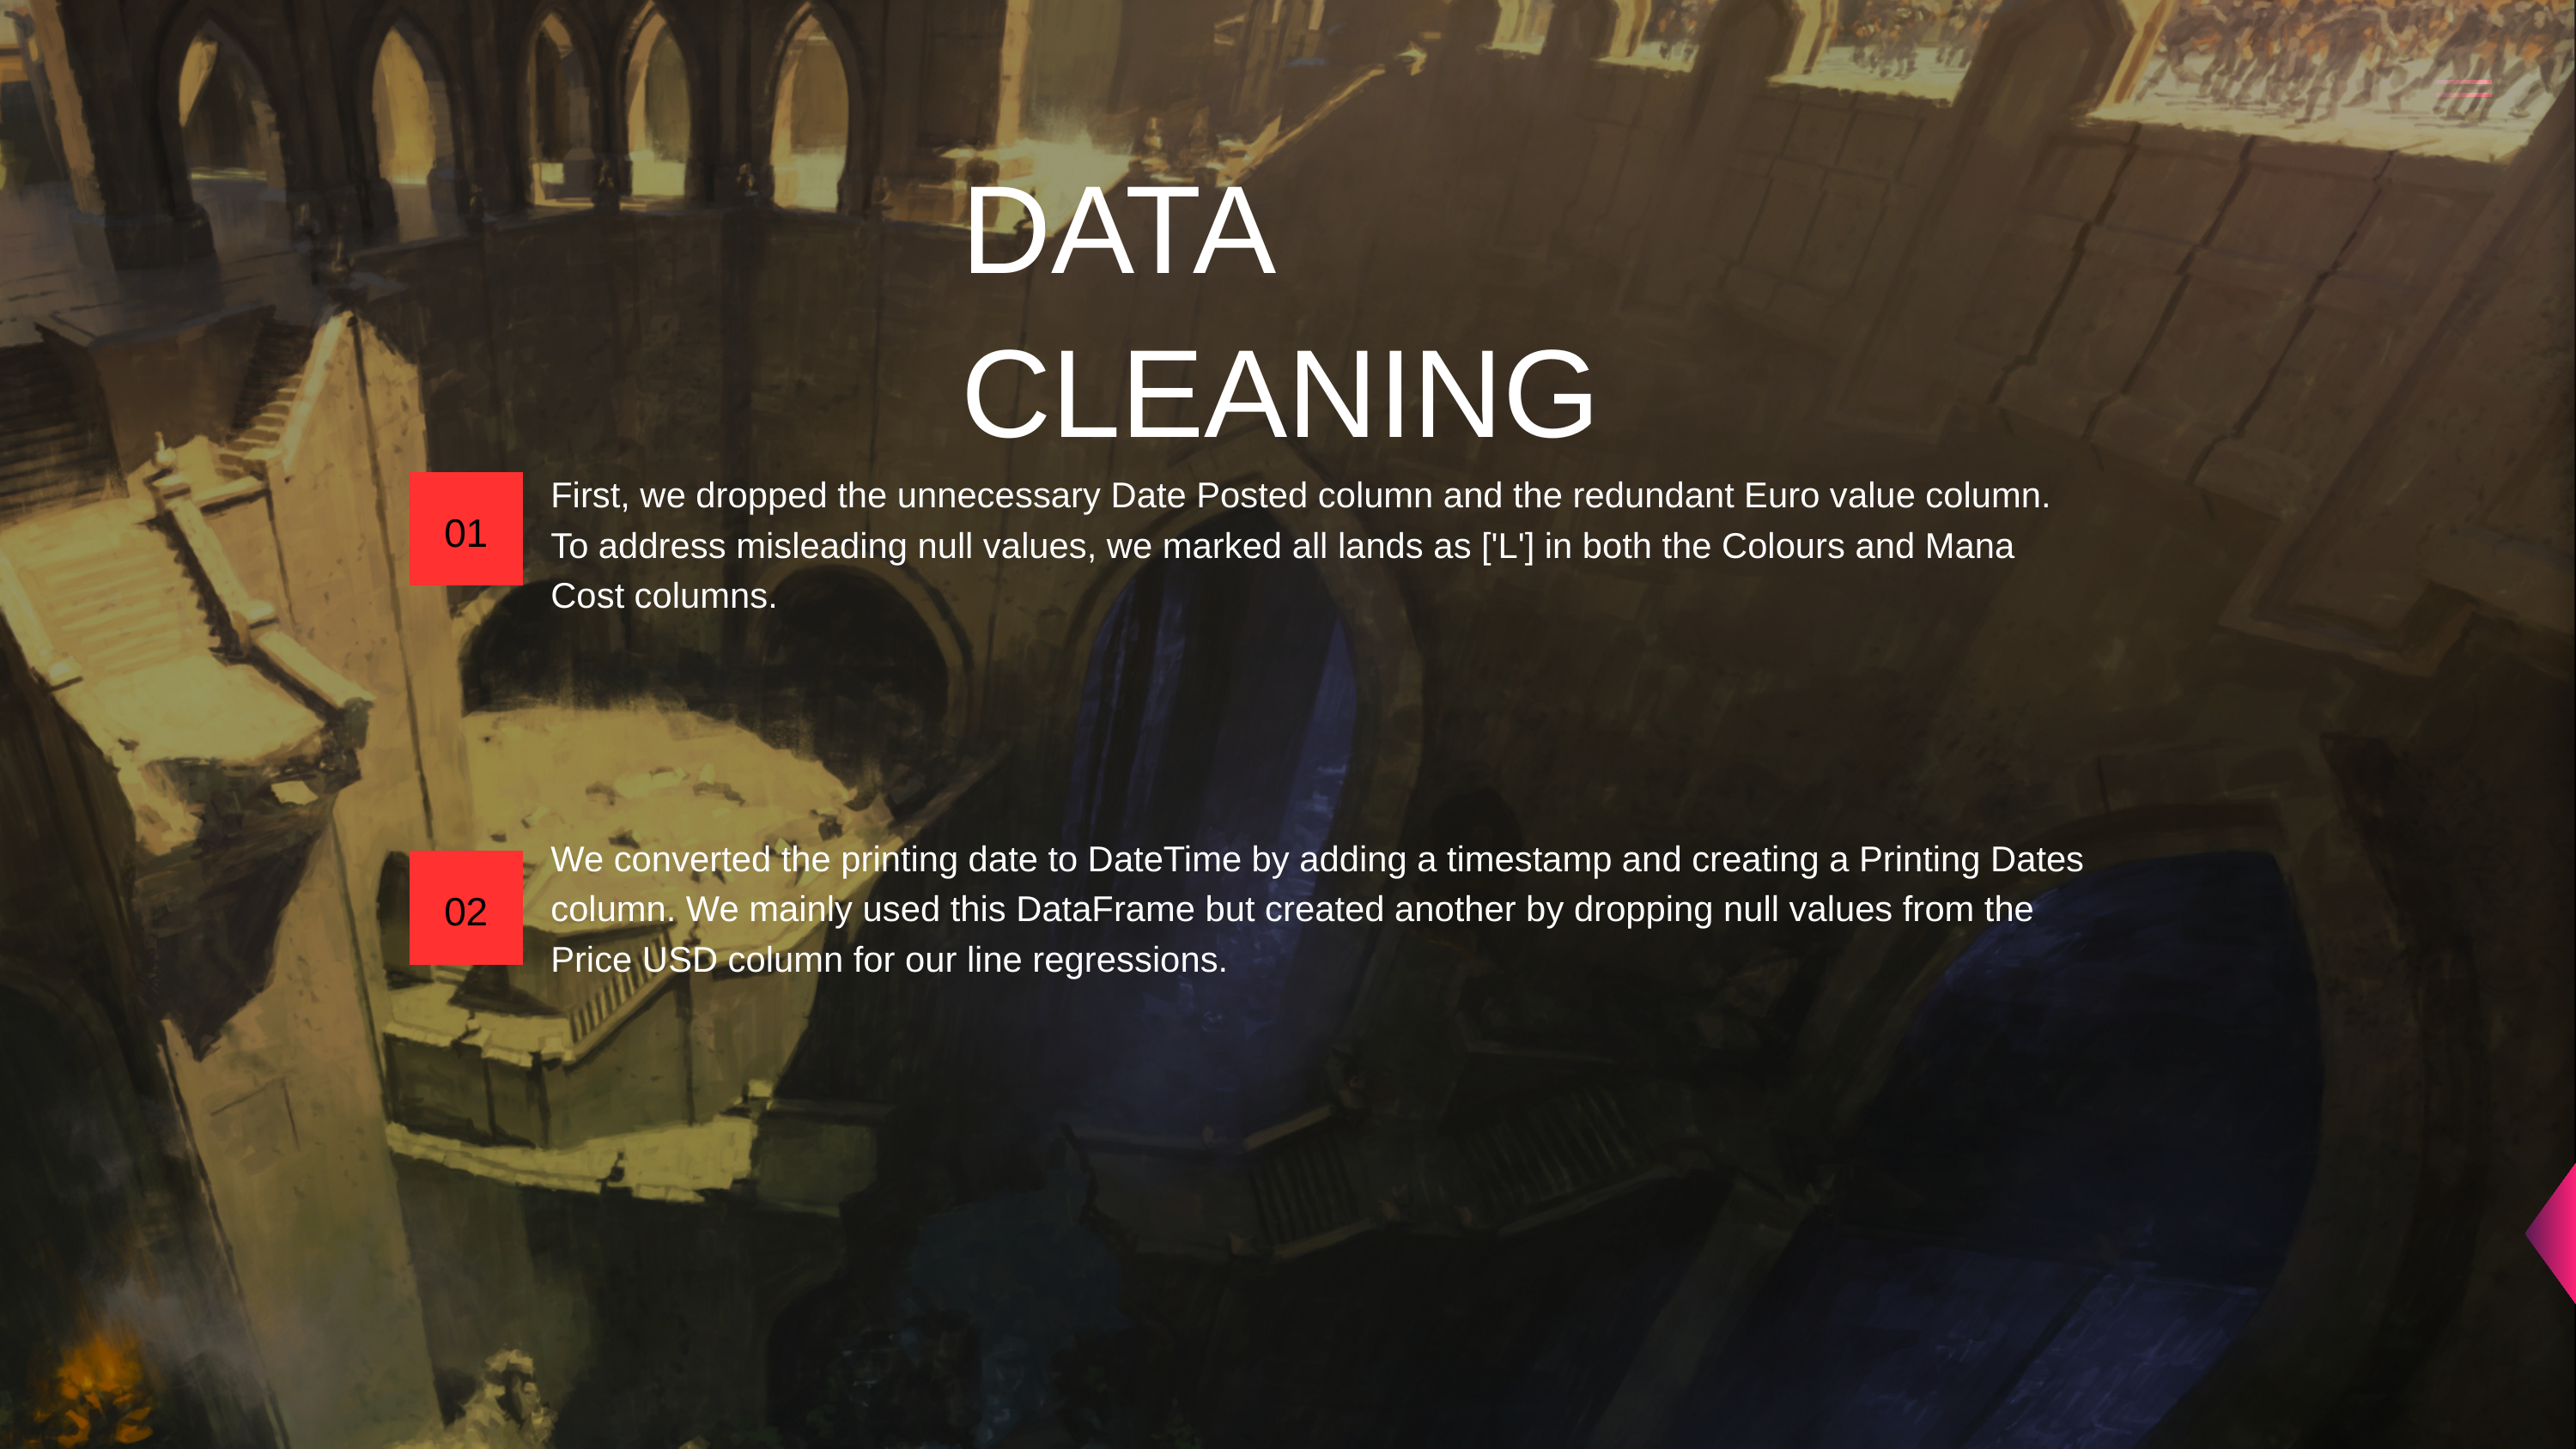

DATA CLEANING
First, we dropped the unnecessary Date Posted column and the redundant Euro value column. To address misleading null values, we marked all lands as ['L'] in both the Colours and Mana Cost columns.

01
We converted the printing date to DateTime by adding a timestamp and creating a Printing Dates column. We mainly used this DataFrame but created another by dropping null values from the Price USD column for our line regressions.

02